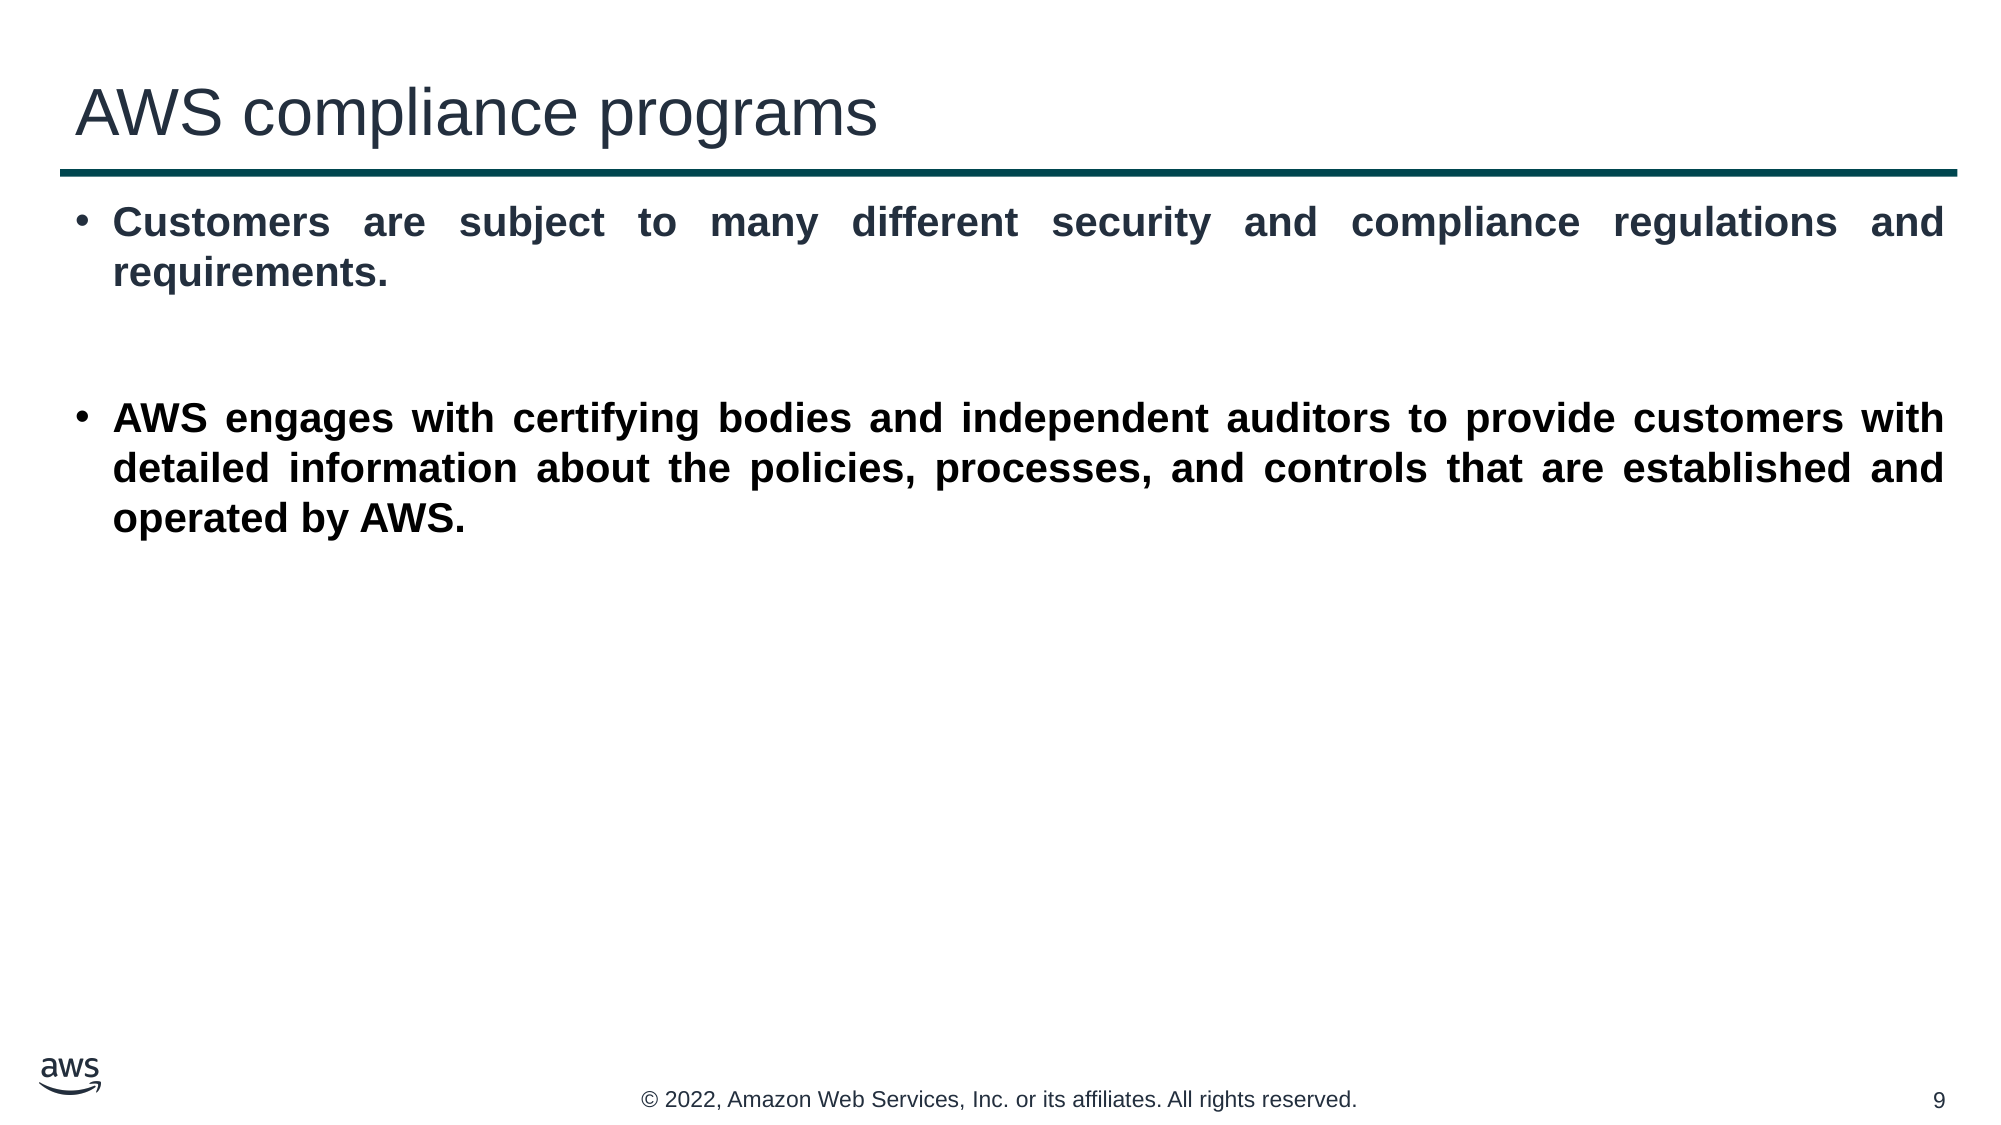

# AWS compliance programs
Customers are subject to many different security and compliance regulations and requirements.

AWS engages with certifying bodies and independent auditors to provide customers with detailed information about the policies, processes, and controls that are established and operated by AWS.

9